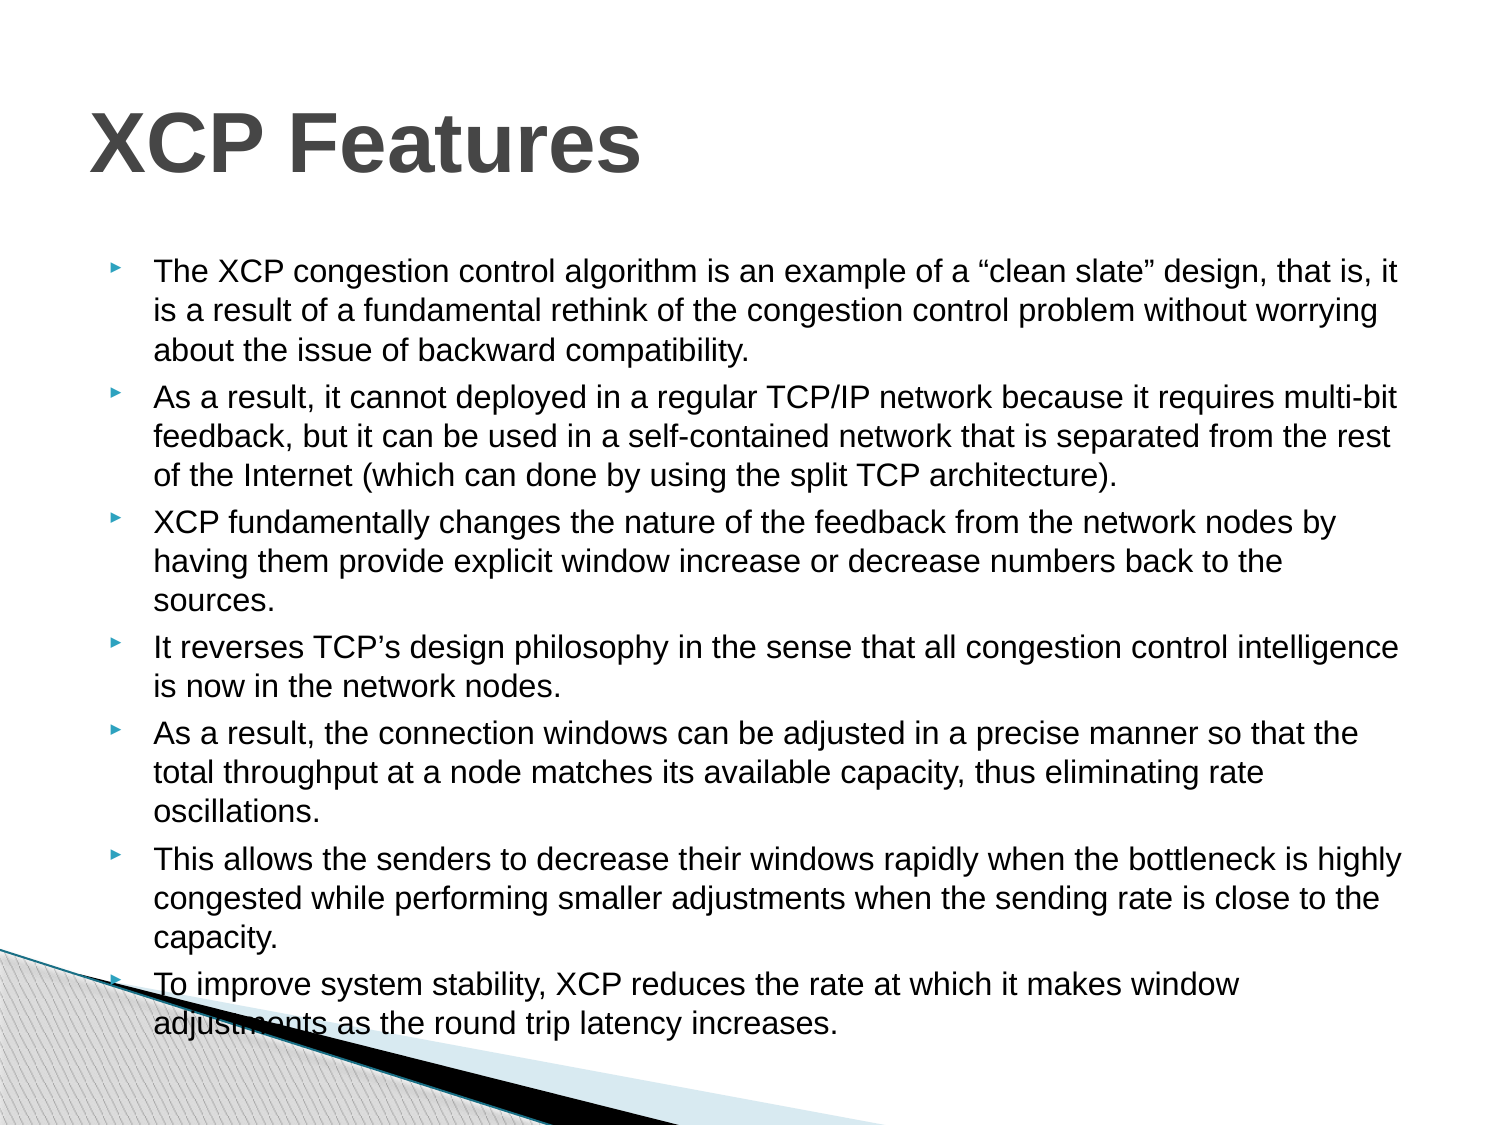

# XCP Features
The XCP congestion control algorithm is an example of a “clean slate” design, that is, it is a result of a fundamental rethink of the congestion control problem without worrying about the issue of backward compatibility.
As a result, it cannot deployed in a regular TCP/IP network because it requires multi-bit feedback, but it can be used in a self-contained network that is separated from the rest of the Internet (which can done by using the split TCP architecture).
XCP fundamentally changes the nature of the feedback from the network nodes by having them provide explicit window increase or decrease numbers back to the sources.
It reverses TCP’s design philosophy in the sense that all congestion control intelligence is now in the network nodes.
As a result, the connection windows can be adjusted in a precise manner so that the total throughput at a node matches its available capacity, thus eliminating rate oscillations.
This allows the senders to decrease their windows rapidly when the bottleneck is highly congested while performing smaller adjustments when the sending rate is close to the capacity.
To improve system stability, XCP reduces the rate at which it makes window adjustments as the round trip latency increases.